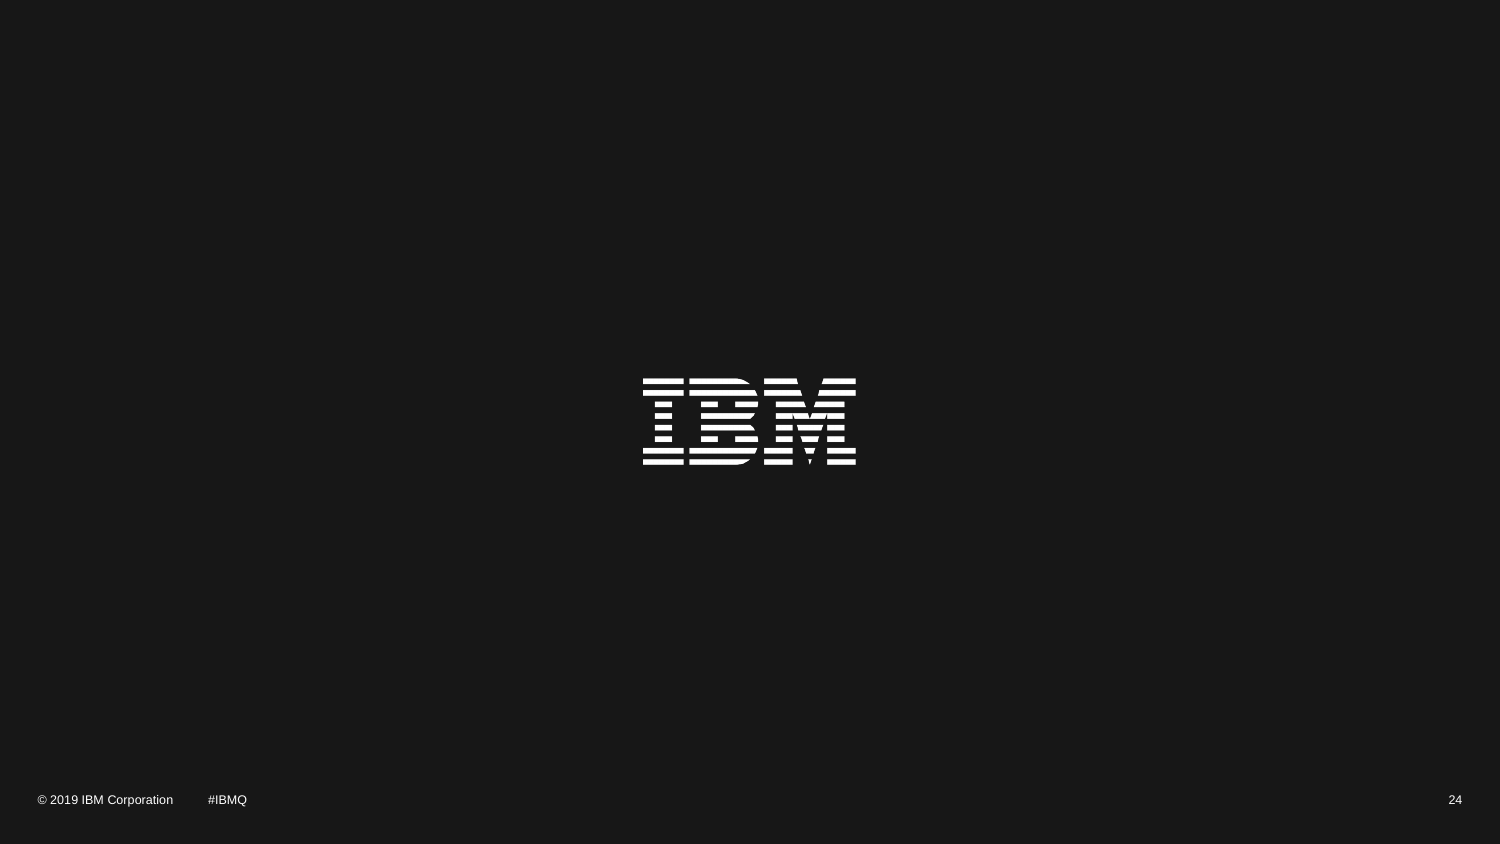

G
T0
© 2019 IBM Corporation          #IBMQ
24